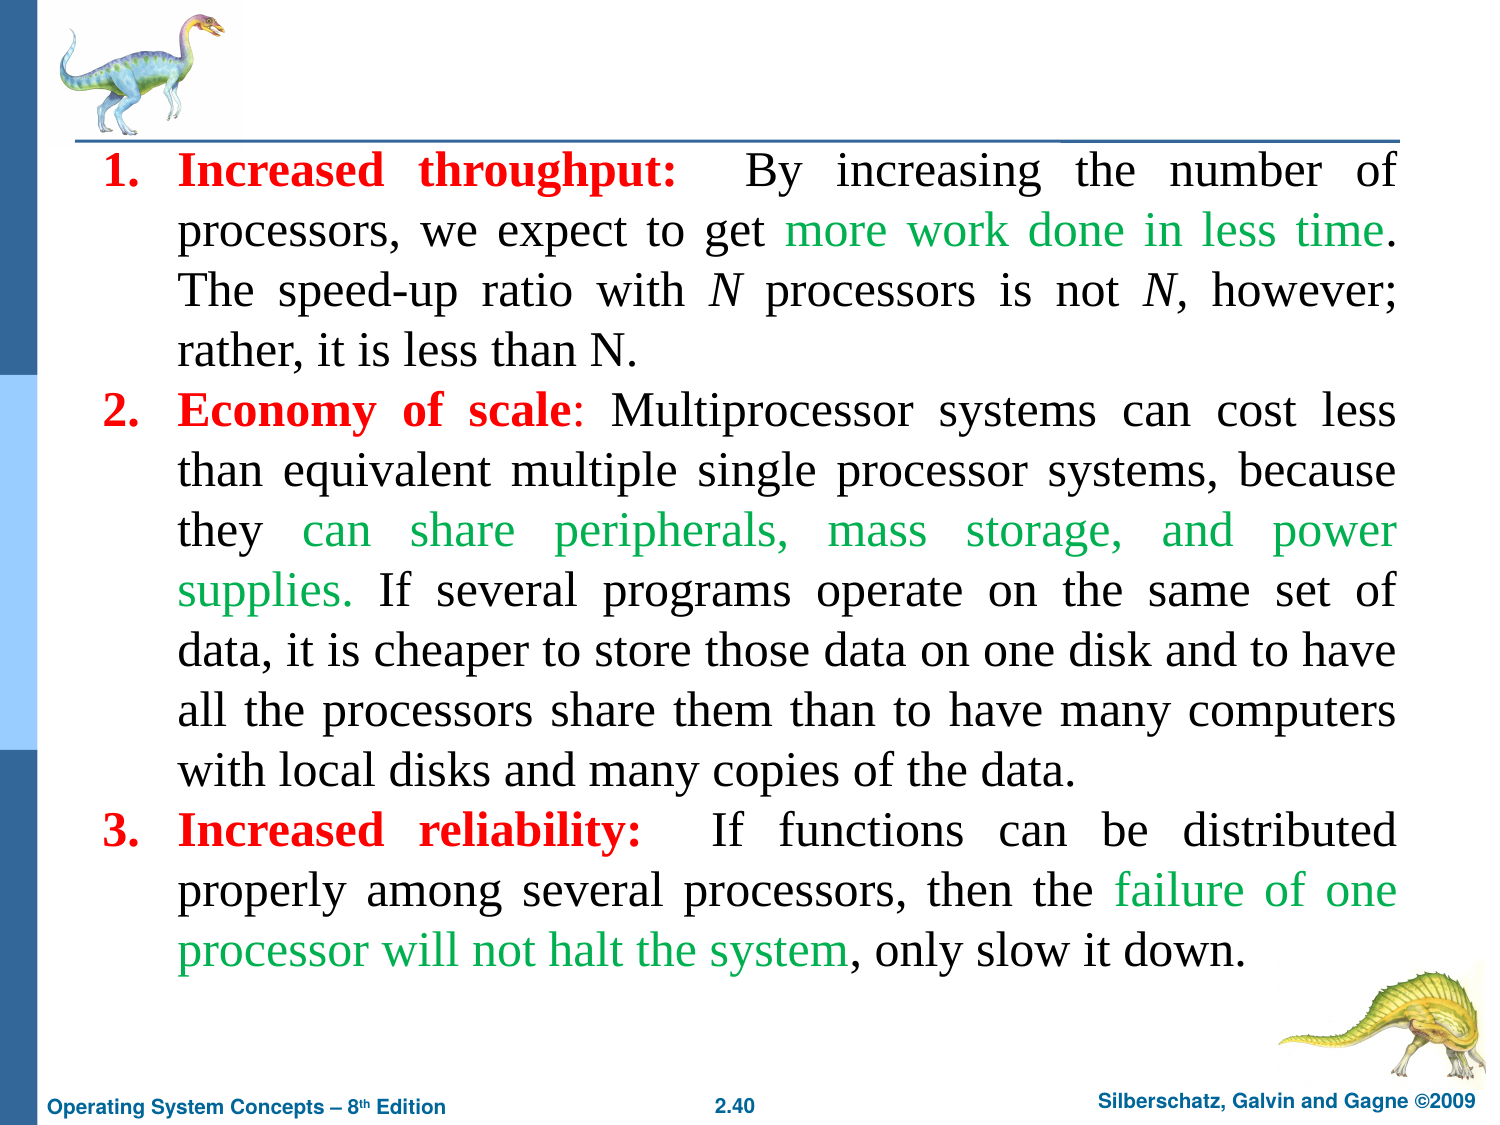

Increased throughput:  By increasing the number of processors, we expect to get more work done in less time. The speed-up ratio with N processors is not N, however; rather, it is less than N.
Economy of scale: Multiprocessor systems can cost less than equivalent multiple single processor systems, because they can share peripherals, mass storage, and power supplies. If several programs operate on the same set of data, it is cheaper to store those data on one disk and to have all the processors share them than to have many computers with local disks and many copies of the data.
Increased reliability:  If functions can be distributed properly among several processors, then the failure of one processor will not halt the system, only slow it down.